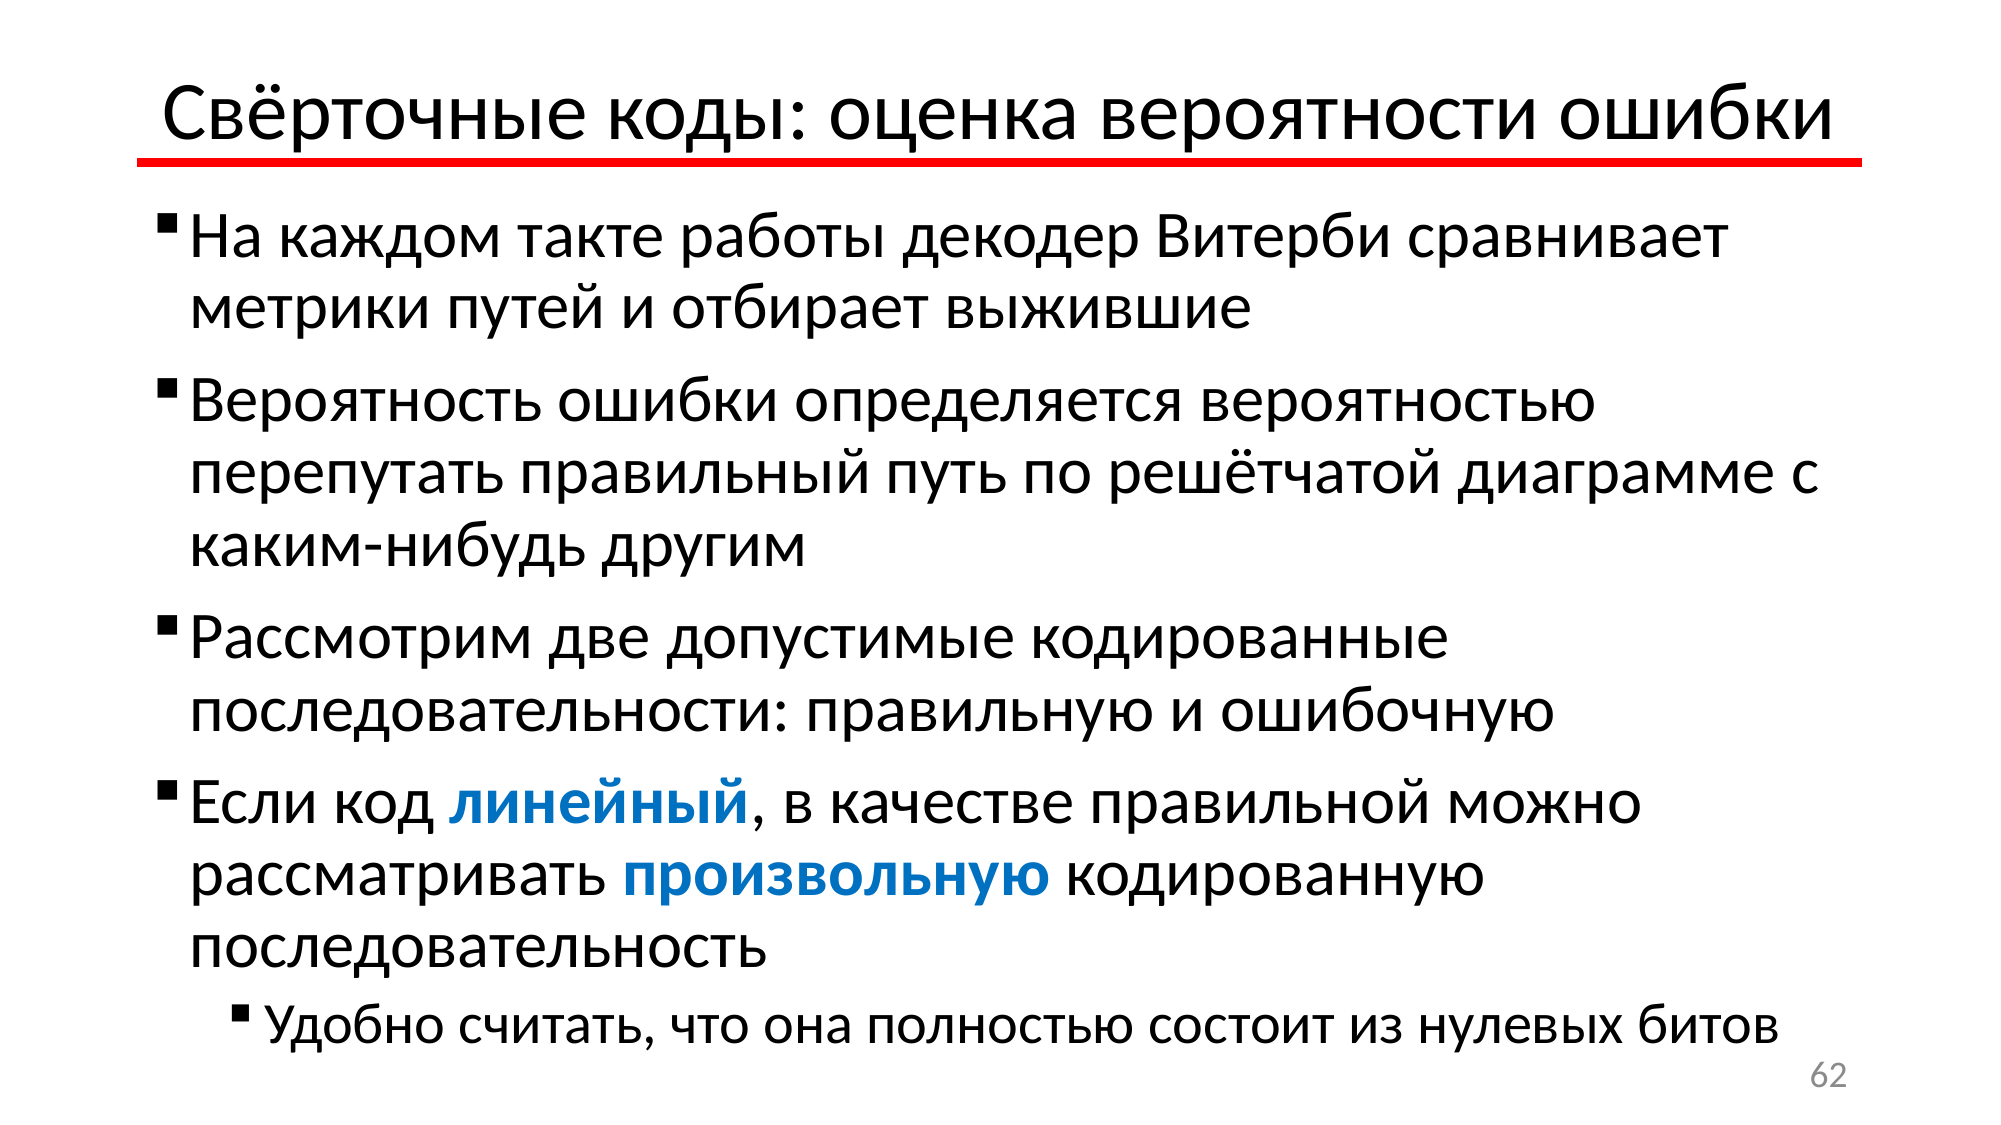

Свёрточные коды: оценка вероятности ошибки
На каждом такте работы декодер Витерби сравнивает метрики путей и отбирает выжившие
Вероятность ошибки определяется вероятностью перепутать правильный путь по решётчатой диаграмме с каким-нибудь другим
Рассмотрим две допустимые кодированные последовательности: правильную и ошибочную
Если код линейный, в качестве правильной можно рассматривать произвольную кодированную последовательность
Удобно считать, что она полностью состоит из нулевых битов

62